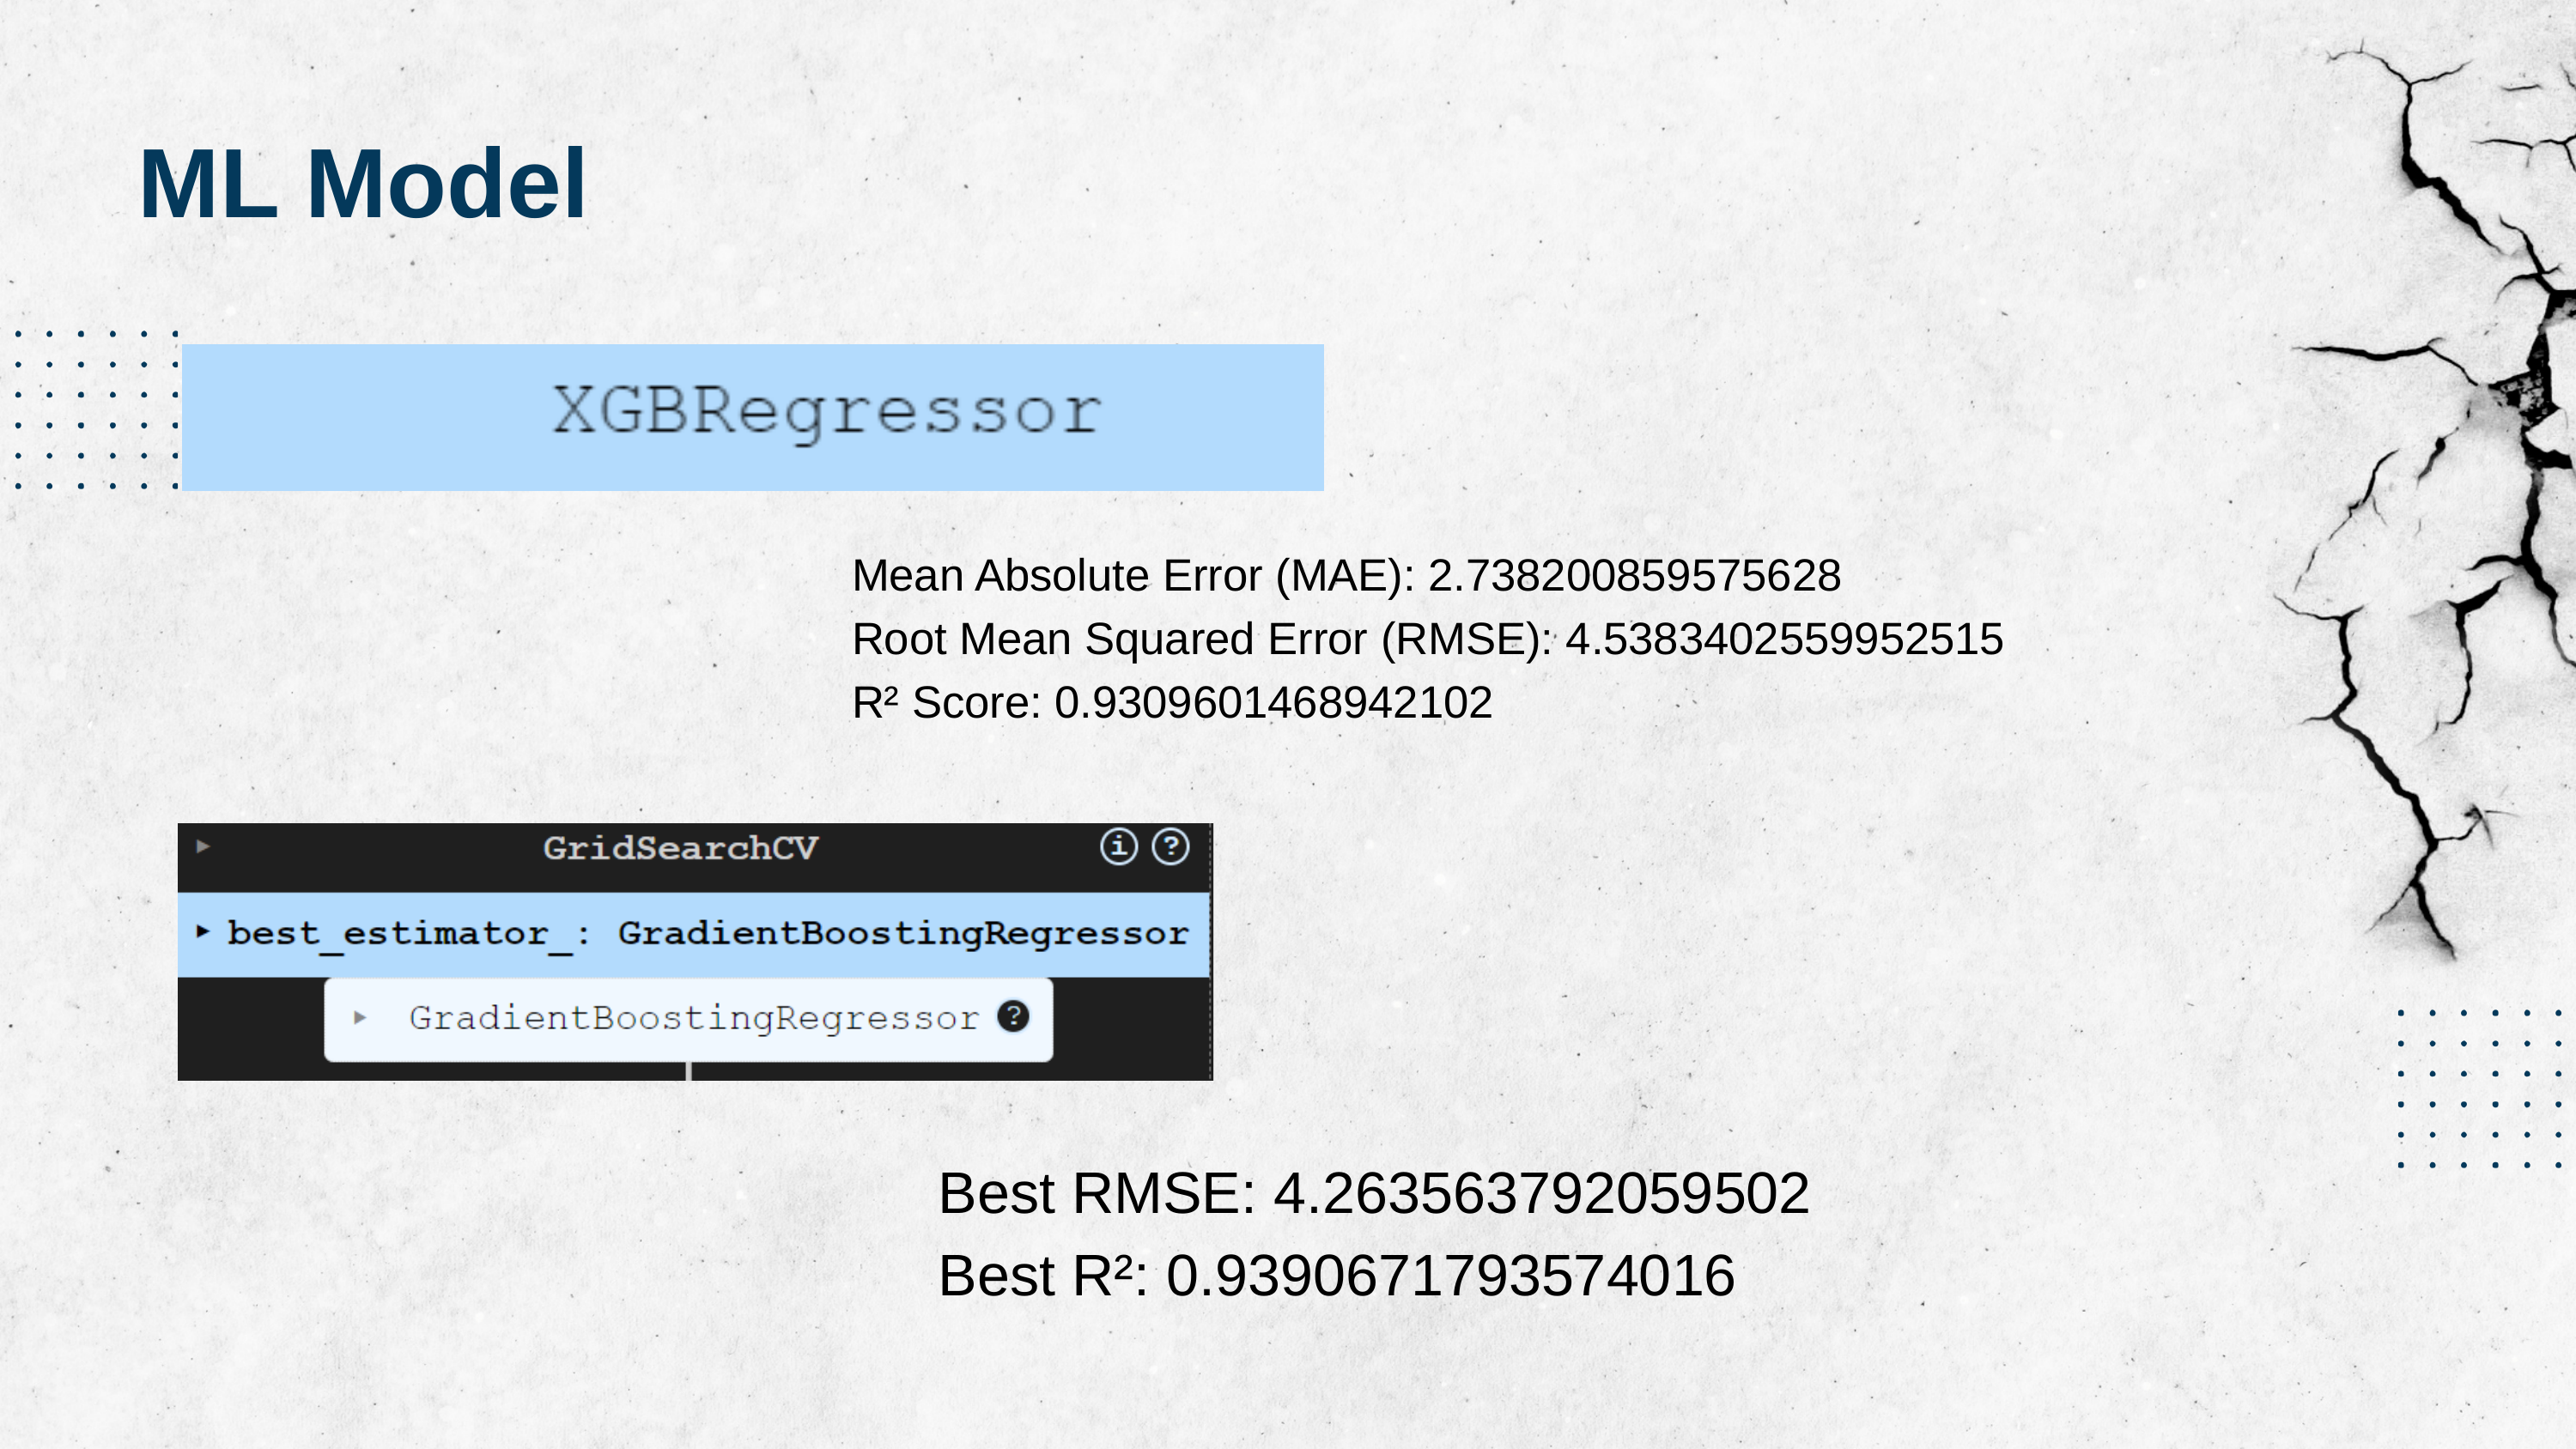

ML Model

Mean Absolute Error (MAE): 2.738200859575628
Root Mean Squared Error (RMSE): 4.5383402559952515
R² Score: 0.9309601468942102

Best RMSE: 4.263563792059502
Best R²: 0.9390671793574016